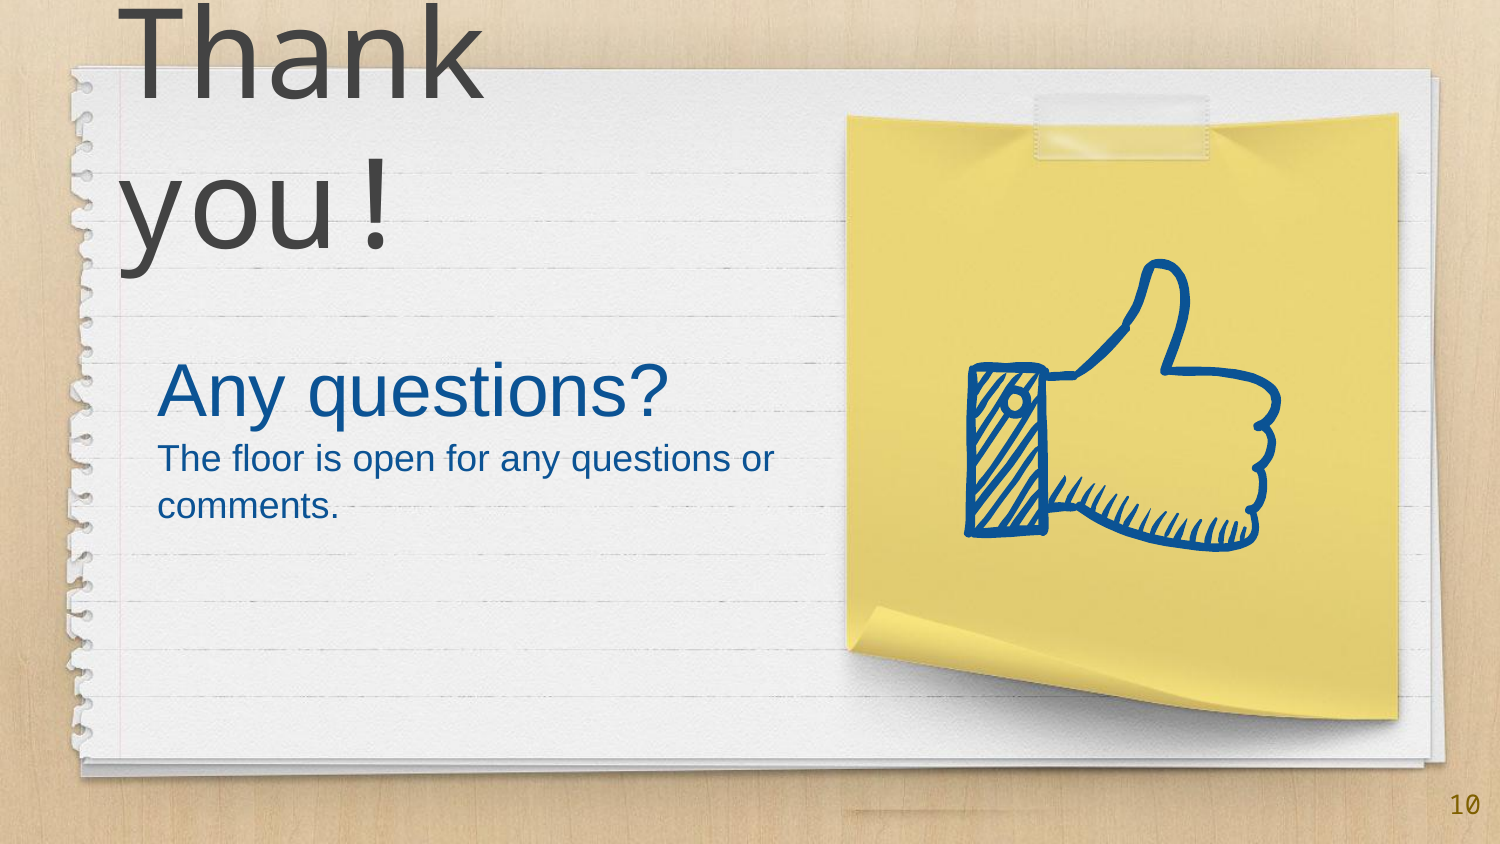

Thank you!

Any questions?
The floor is open for any questions or comments.
10